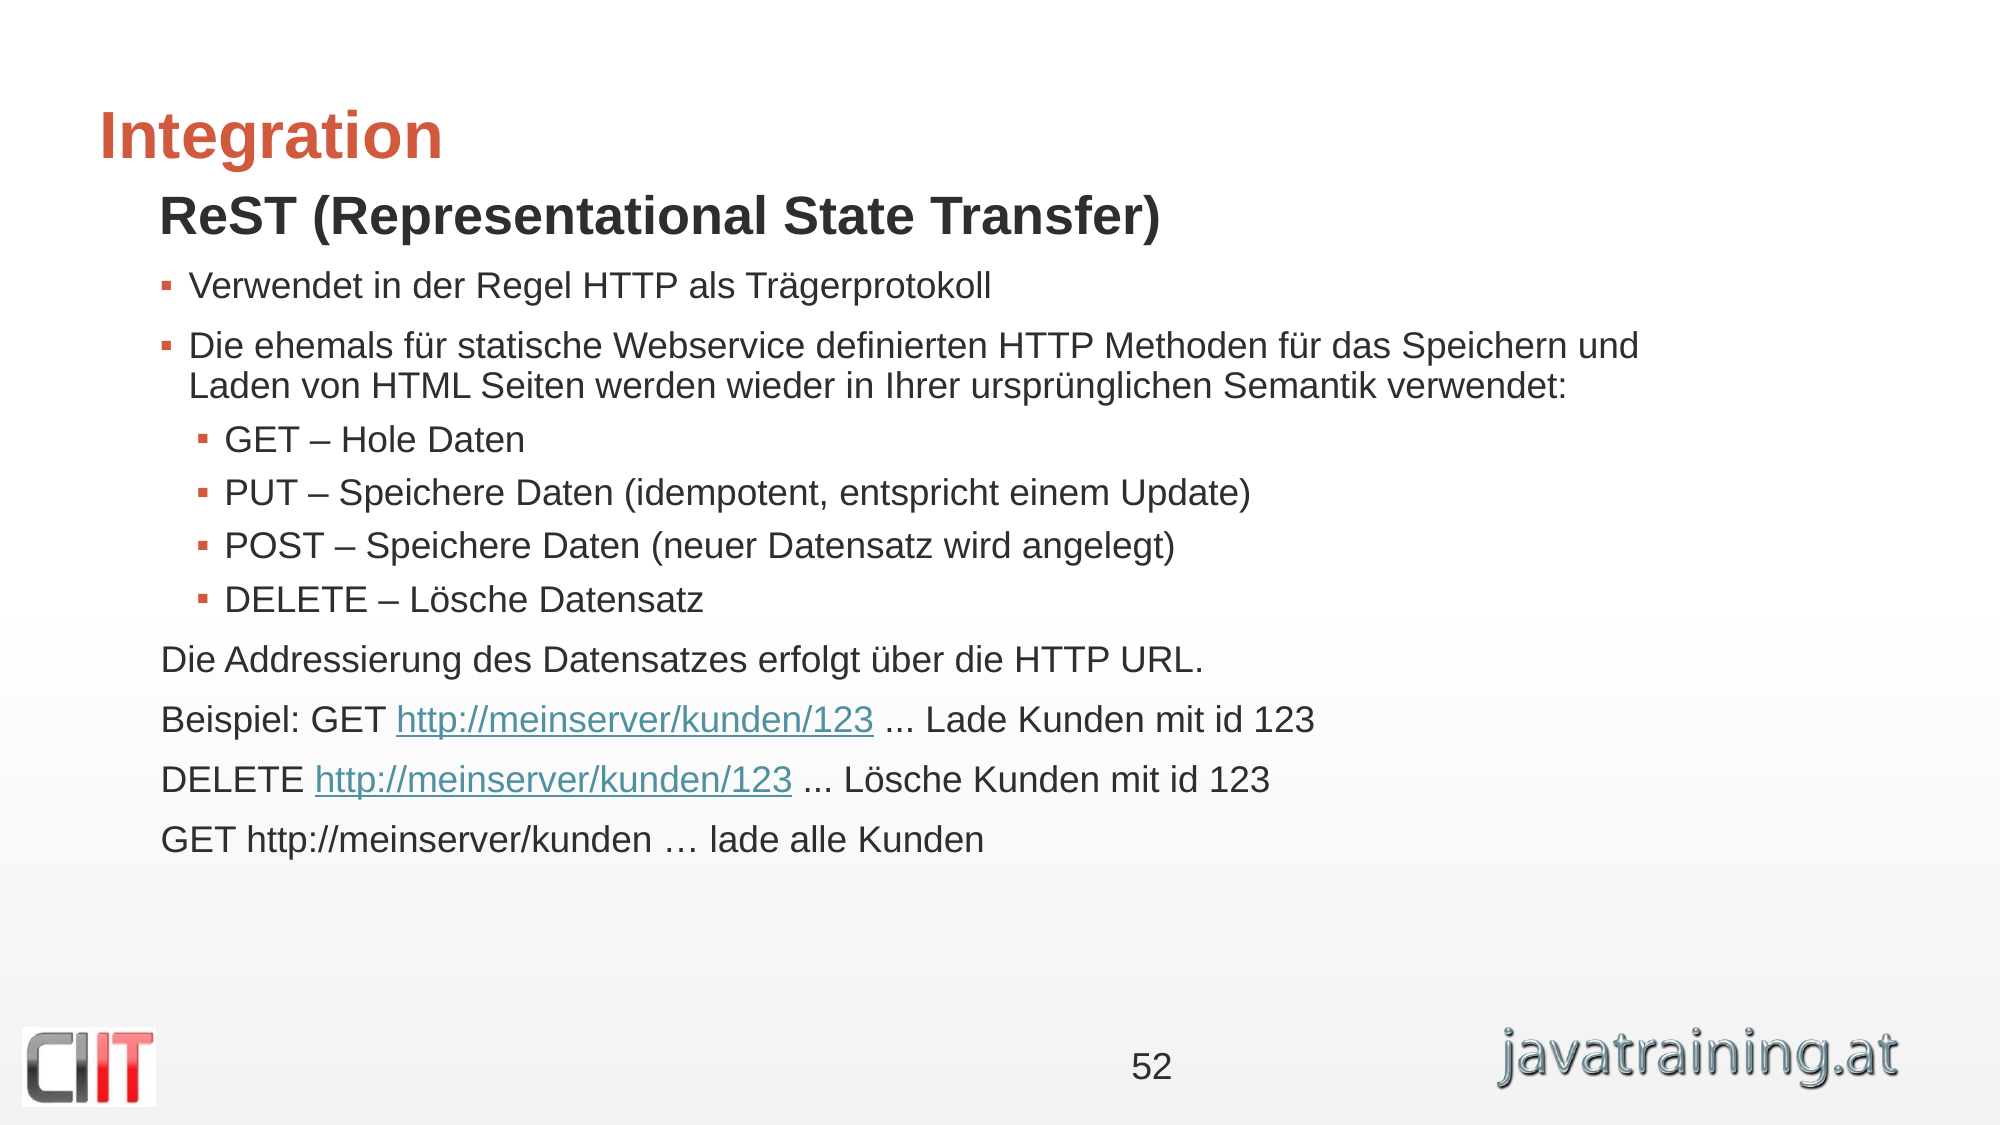

# Integration
ReST (Representational State Transfer)
Verwendet in der Regel HTTP als Trägerprotokoll
Die ehemals für statische Webservice definierten HTTP Methoden für das Speichern und Laden von HTML Seiten werden wieder in Ihrer ursprünglichen Semantik verwendet:
GET – Hole Daten
PUT – Speichere Daten (idempotent, entspricht einem Update)
POST – Speichere Daten (neuer Datensatz wird angelegt)
DELETE – Lösche Datensatz
Die Addressierung des Datensatzes erfolgt über die HTTP URL.
Beispiel: GET http://meinserver/kunden/123 ... Lade Kunden mit id 123
DELETE http://meinserver/kunden/123 ... Lösche Kunden mit id 123
GET http://meinserver/kunden … lade alle Kunden

52